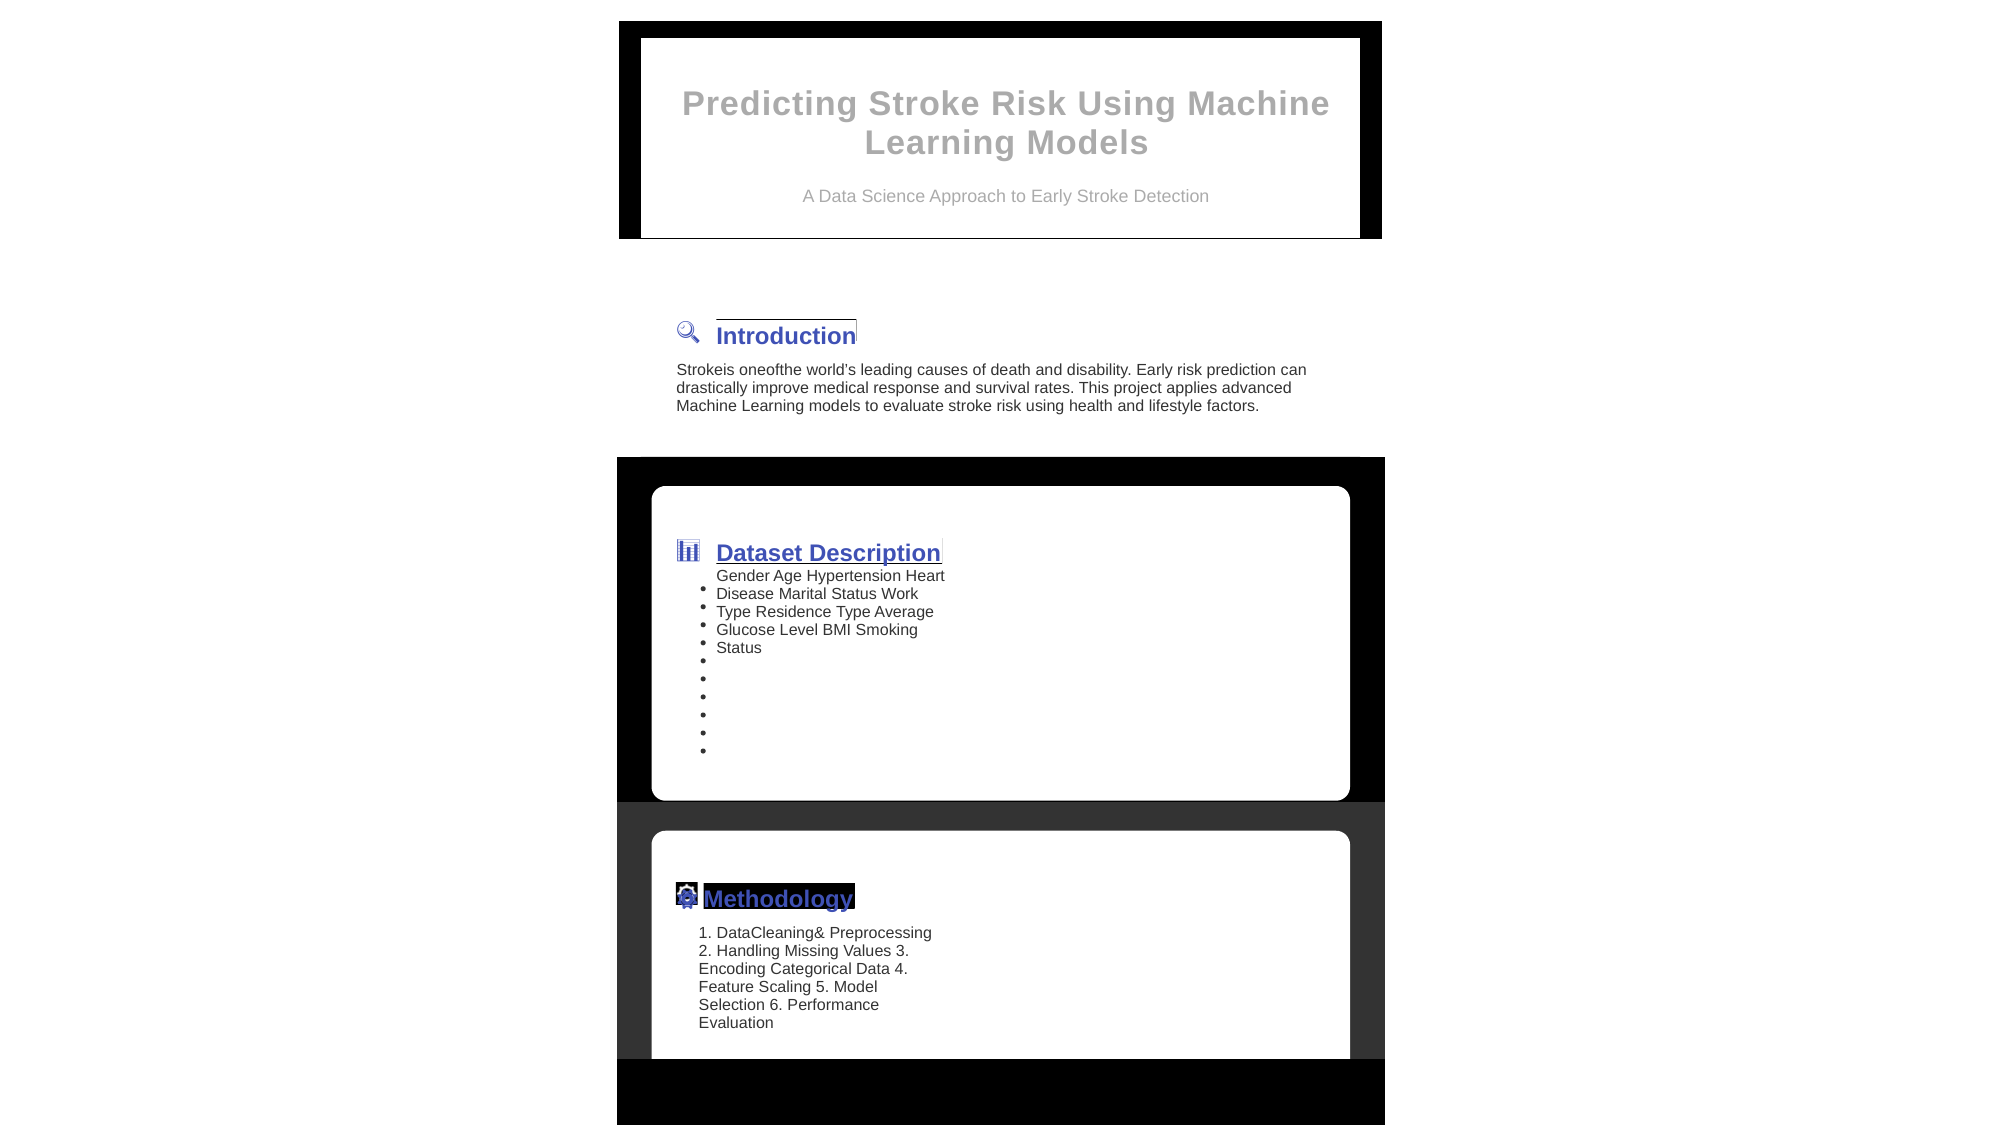

11/21/25, 2:45 PM
Predicting Stroke Risk using Machine Learning
Predicting Stroke Risk Using Machine Learning Models
A Data Science Approach to Early Stroke Detection

Introduction
🔍

Strokeis oneofthe world’s leading causes of death and disability. Early risk prediction can
drastically improve medical response and survival rates. This project applies advanced Machine Learning models to evaluate stroke risk using health and lifestyle factors.

📊
Dataset Description
Gender Age Hypertension Heart Disease Marital Status Work Type Residence Type Average Glucose Level BMI Smoking Status

 Methodology
⚙

1. DataCleaning& Preprocessing
2. Handling Missing Values 3. Encoding Categorical Data 4. Feature Scaling 5. Model Selection 6. Performance Evaluation

file:///K:/AI_PRO/AIPRO.html
1/4